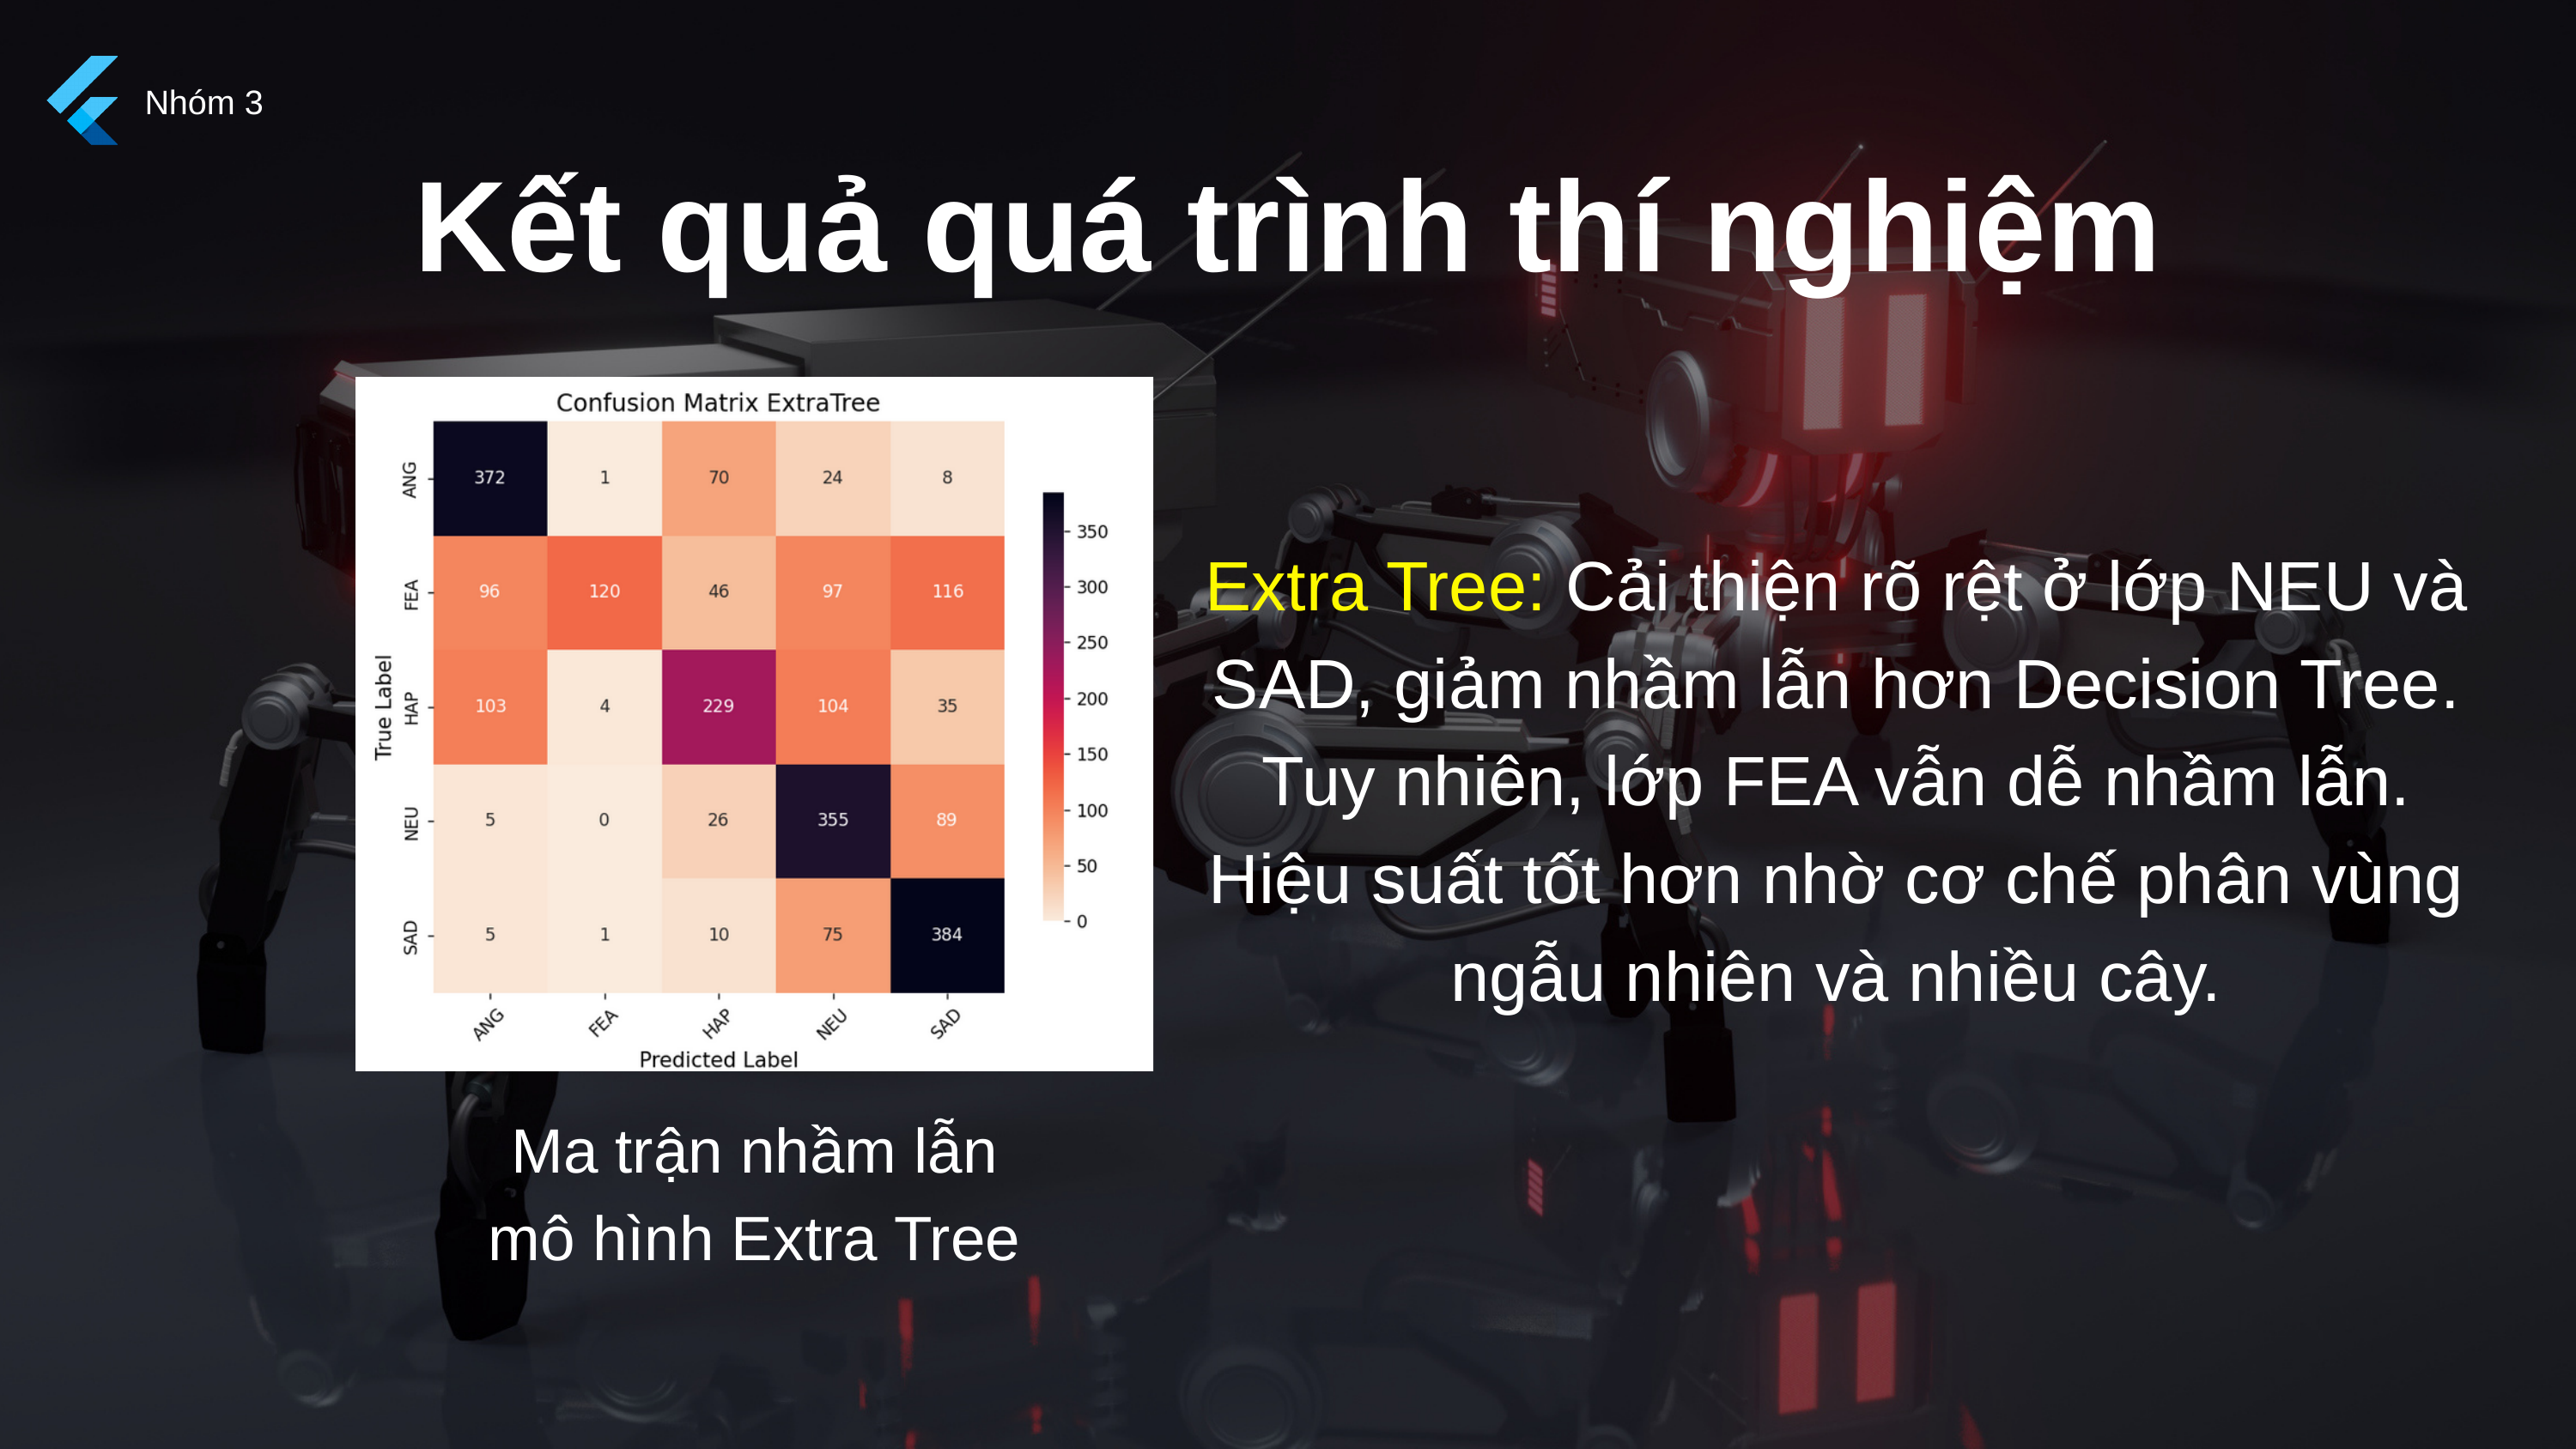

Nhóm 3
Kết quả quá trình thí nghiệm

Extra Tree: Cải thiện rõ rệt ở lớp NEU và SAD, giảm nhầm lẫn hơn Decision Tree. Tuy nhiên, lớp FEA vẫn dễ nhầm lẫn. Hiệu suất tốt hơn nhờ cơ chế phân vùng ngẫu nhiên và nhiều cây.
Ma trận nhầm lẫn
mô hình Extra Tree